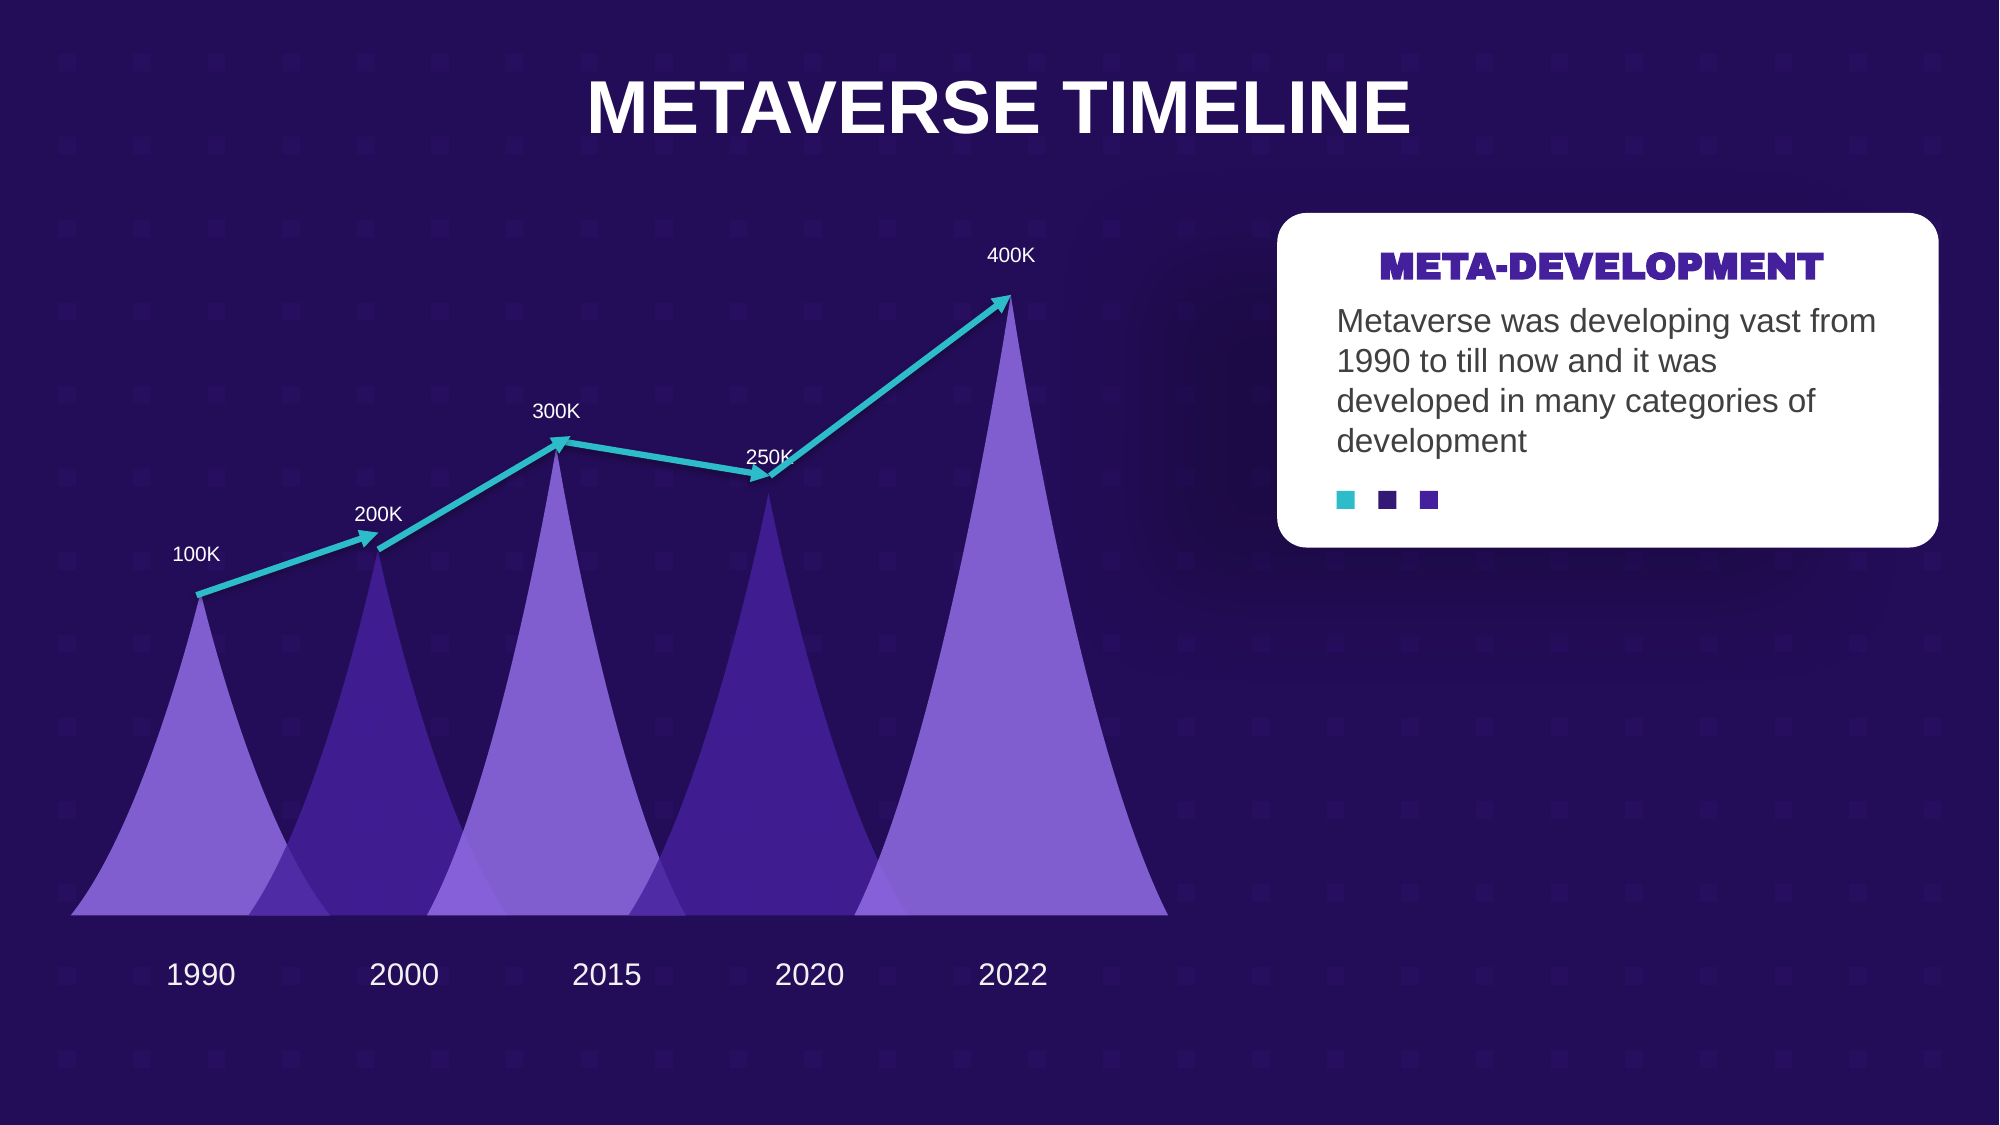

# METAVERSE TIMELINE

400K
META-DEVELOPMENT

Metaverse was developing vast from 1990 to till now and it was developed in many categories of development
300K
250K

200K

100K

1990
2000
2015
2020
2022